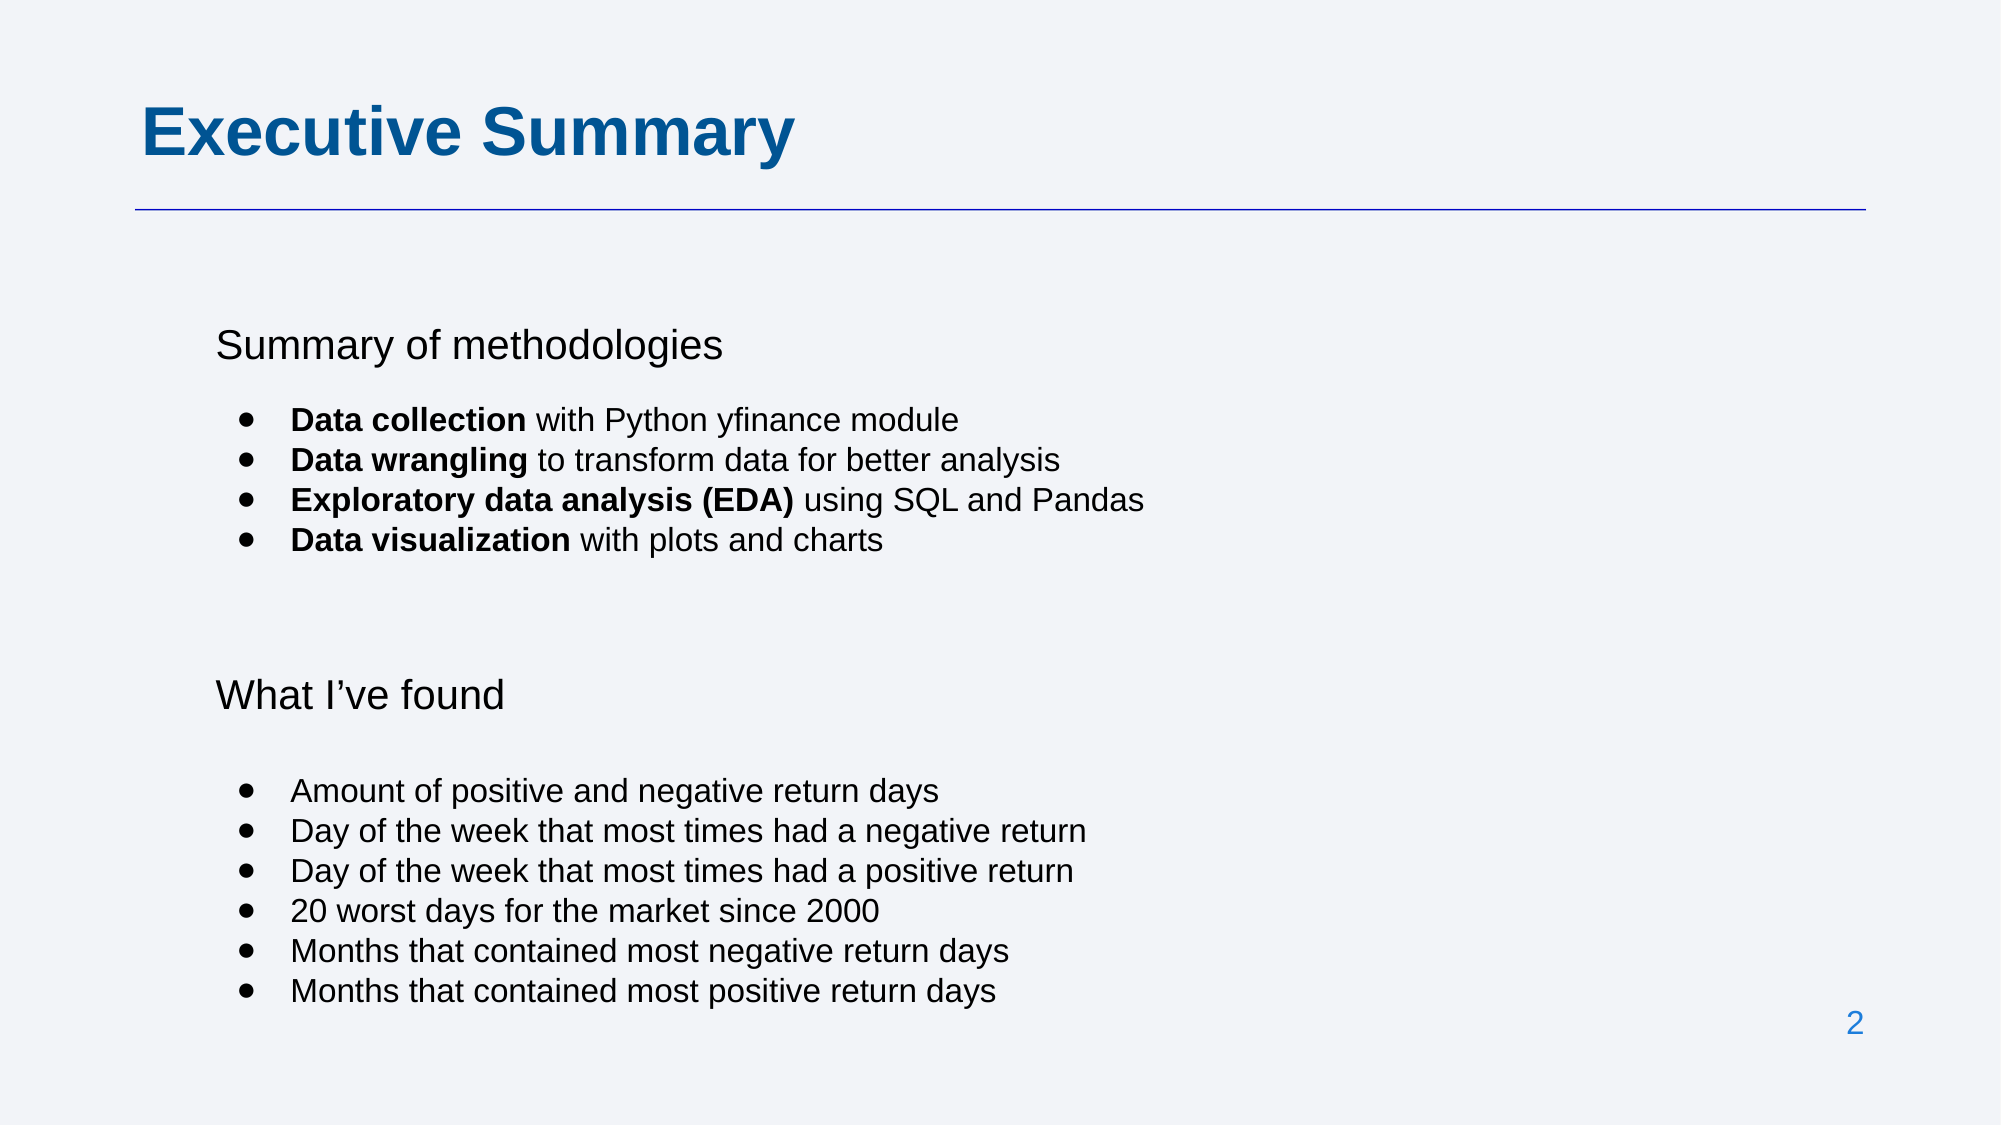

Executive Summary
Summary of methodologies
Data collection with Python yfinance module
Data wrangling to transform data for better analysis
Exploratory data analysis (EDA) using SQL and Pandas
Data visualization with plots and charts
What I’ve found
Amount of positive and negative return days
Day of the week that most times had a negative return
Day of the week that most times had a positive return
20 worst days for the market since 2000
Months that contained most negative return days
Months that contained most positive return days
2